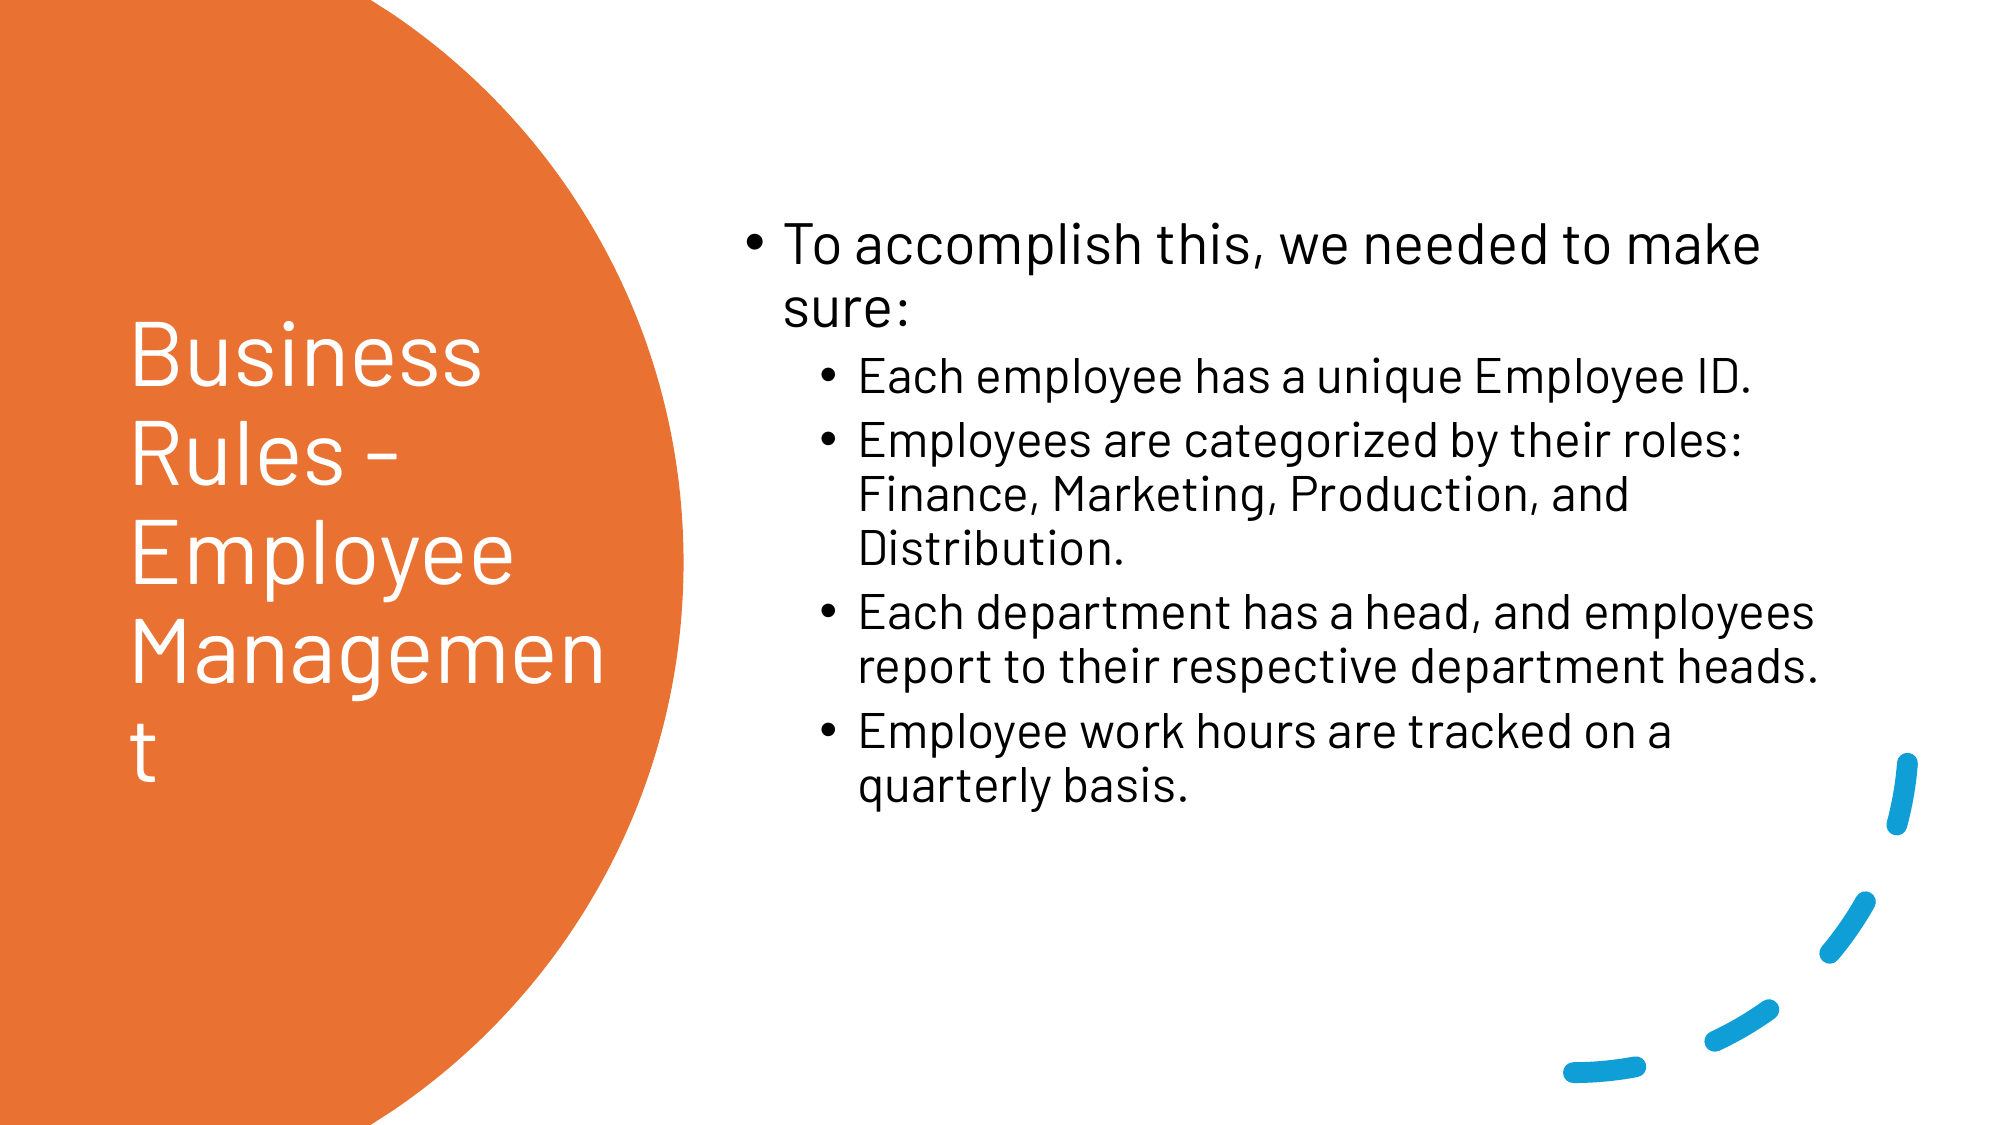

To accomplish this, we needed to make sure:
Each employee has a unique Employee ID.
Employees are categorized by their roles: Finance, Marketing, Production, and Distribution.
Each department has a head, and employees report to their respective department heads.
Employee work hours are tracked on a quarterly basis.

# Business Rules - Employee Management